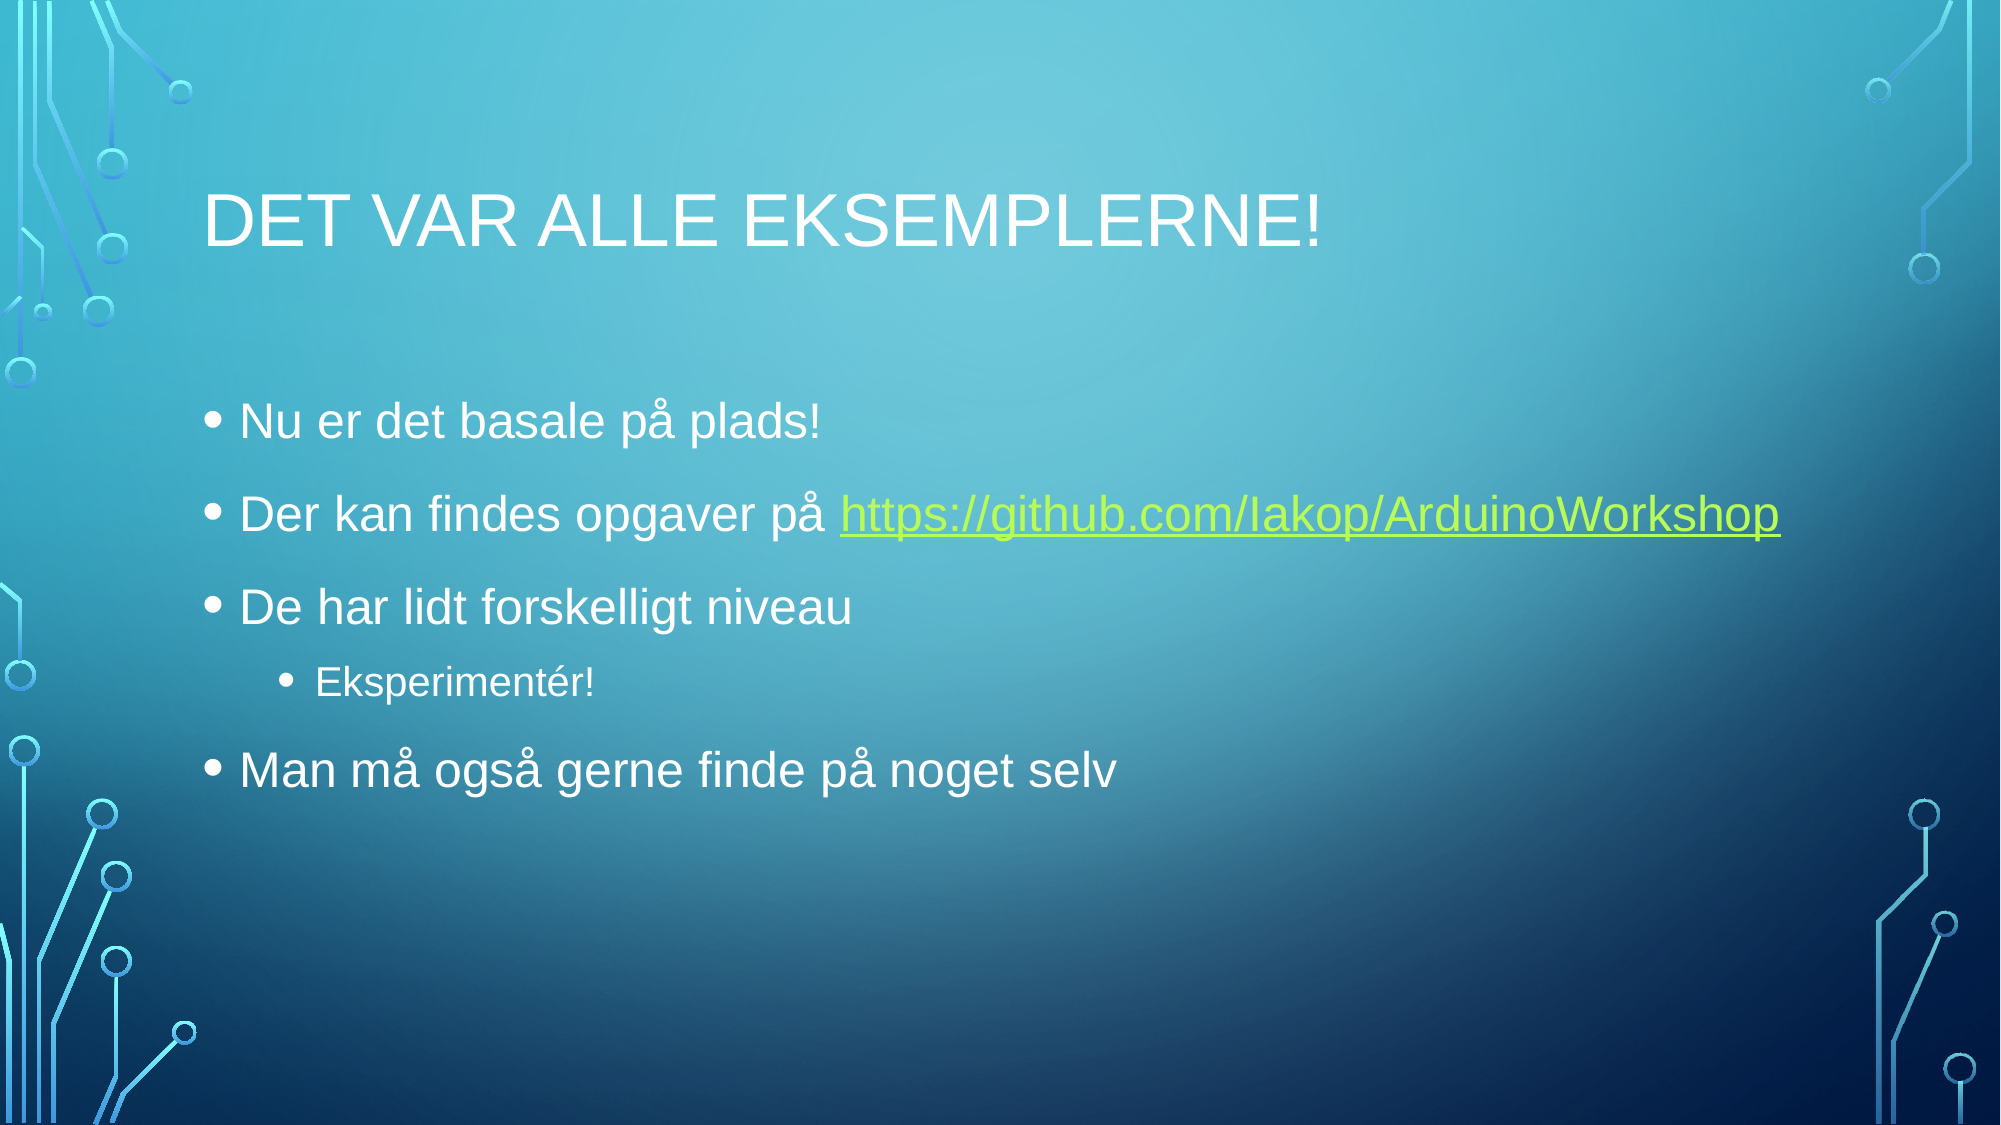

# Det var alle Eksemplerne!
Nu er det basale på plads!
Der kan findes opgaver på https://github.com/Iakop/ArduinoWorkshop
De har lidt forskelligt niveau
Eksperimentér!
Man må også gerne finde på noget selv